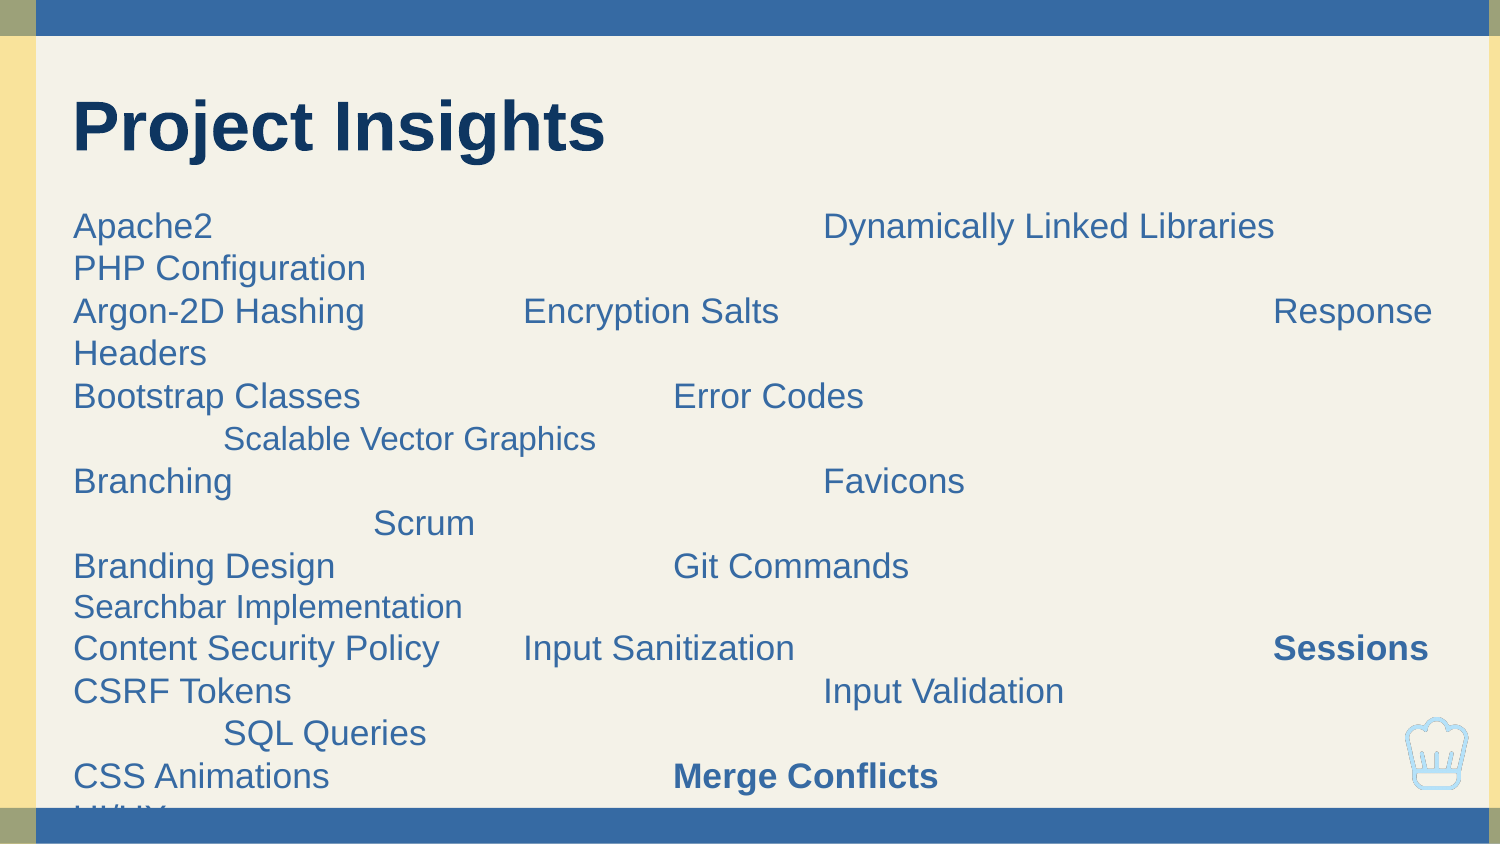

Project Insights
Apache2					Dynamically Linked Libraries	PHP Configuration
Argon-2D Hashing		Encryption Salts				Response Headers
Bootstrap Classes			Error Codes					Scalable Vector Graphics
Branching				Favicons						Scrum
Branding Design			Git Commands				Searchbar Implementation
Content Security Policy	Input Sanitization				Sessions
CSRF Tokens				Input Validation				SQL Queries
CSS Animations			Merge Conflicts				UI/UX
CSS Custom Properties	Modals						User Testing
Database Management	Nonces						Version Control
Directory Browsing		Parsing						XAMPP
DS Extension				PHP Associative Arrays			XHR Requests